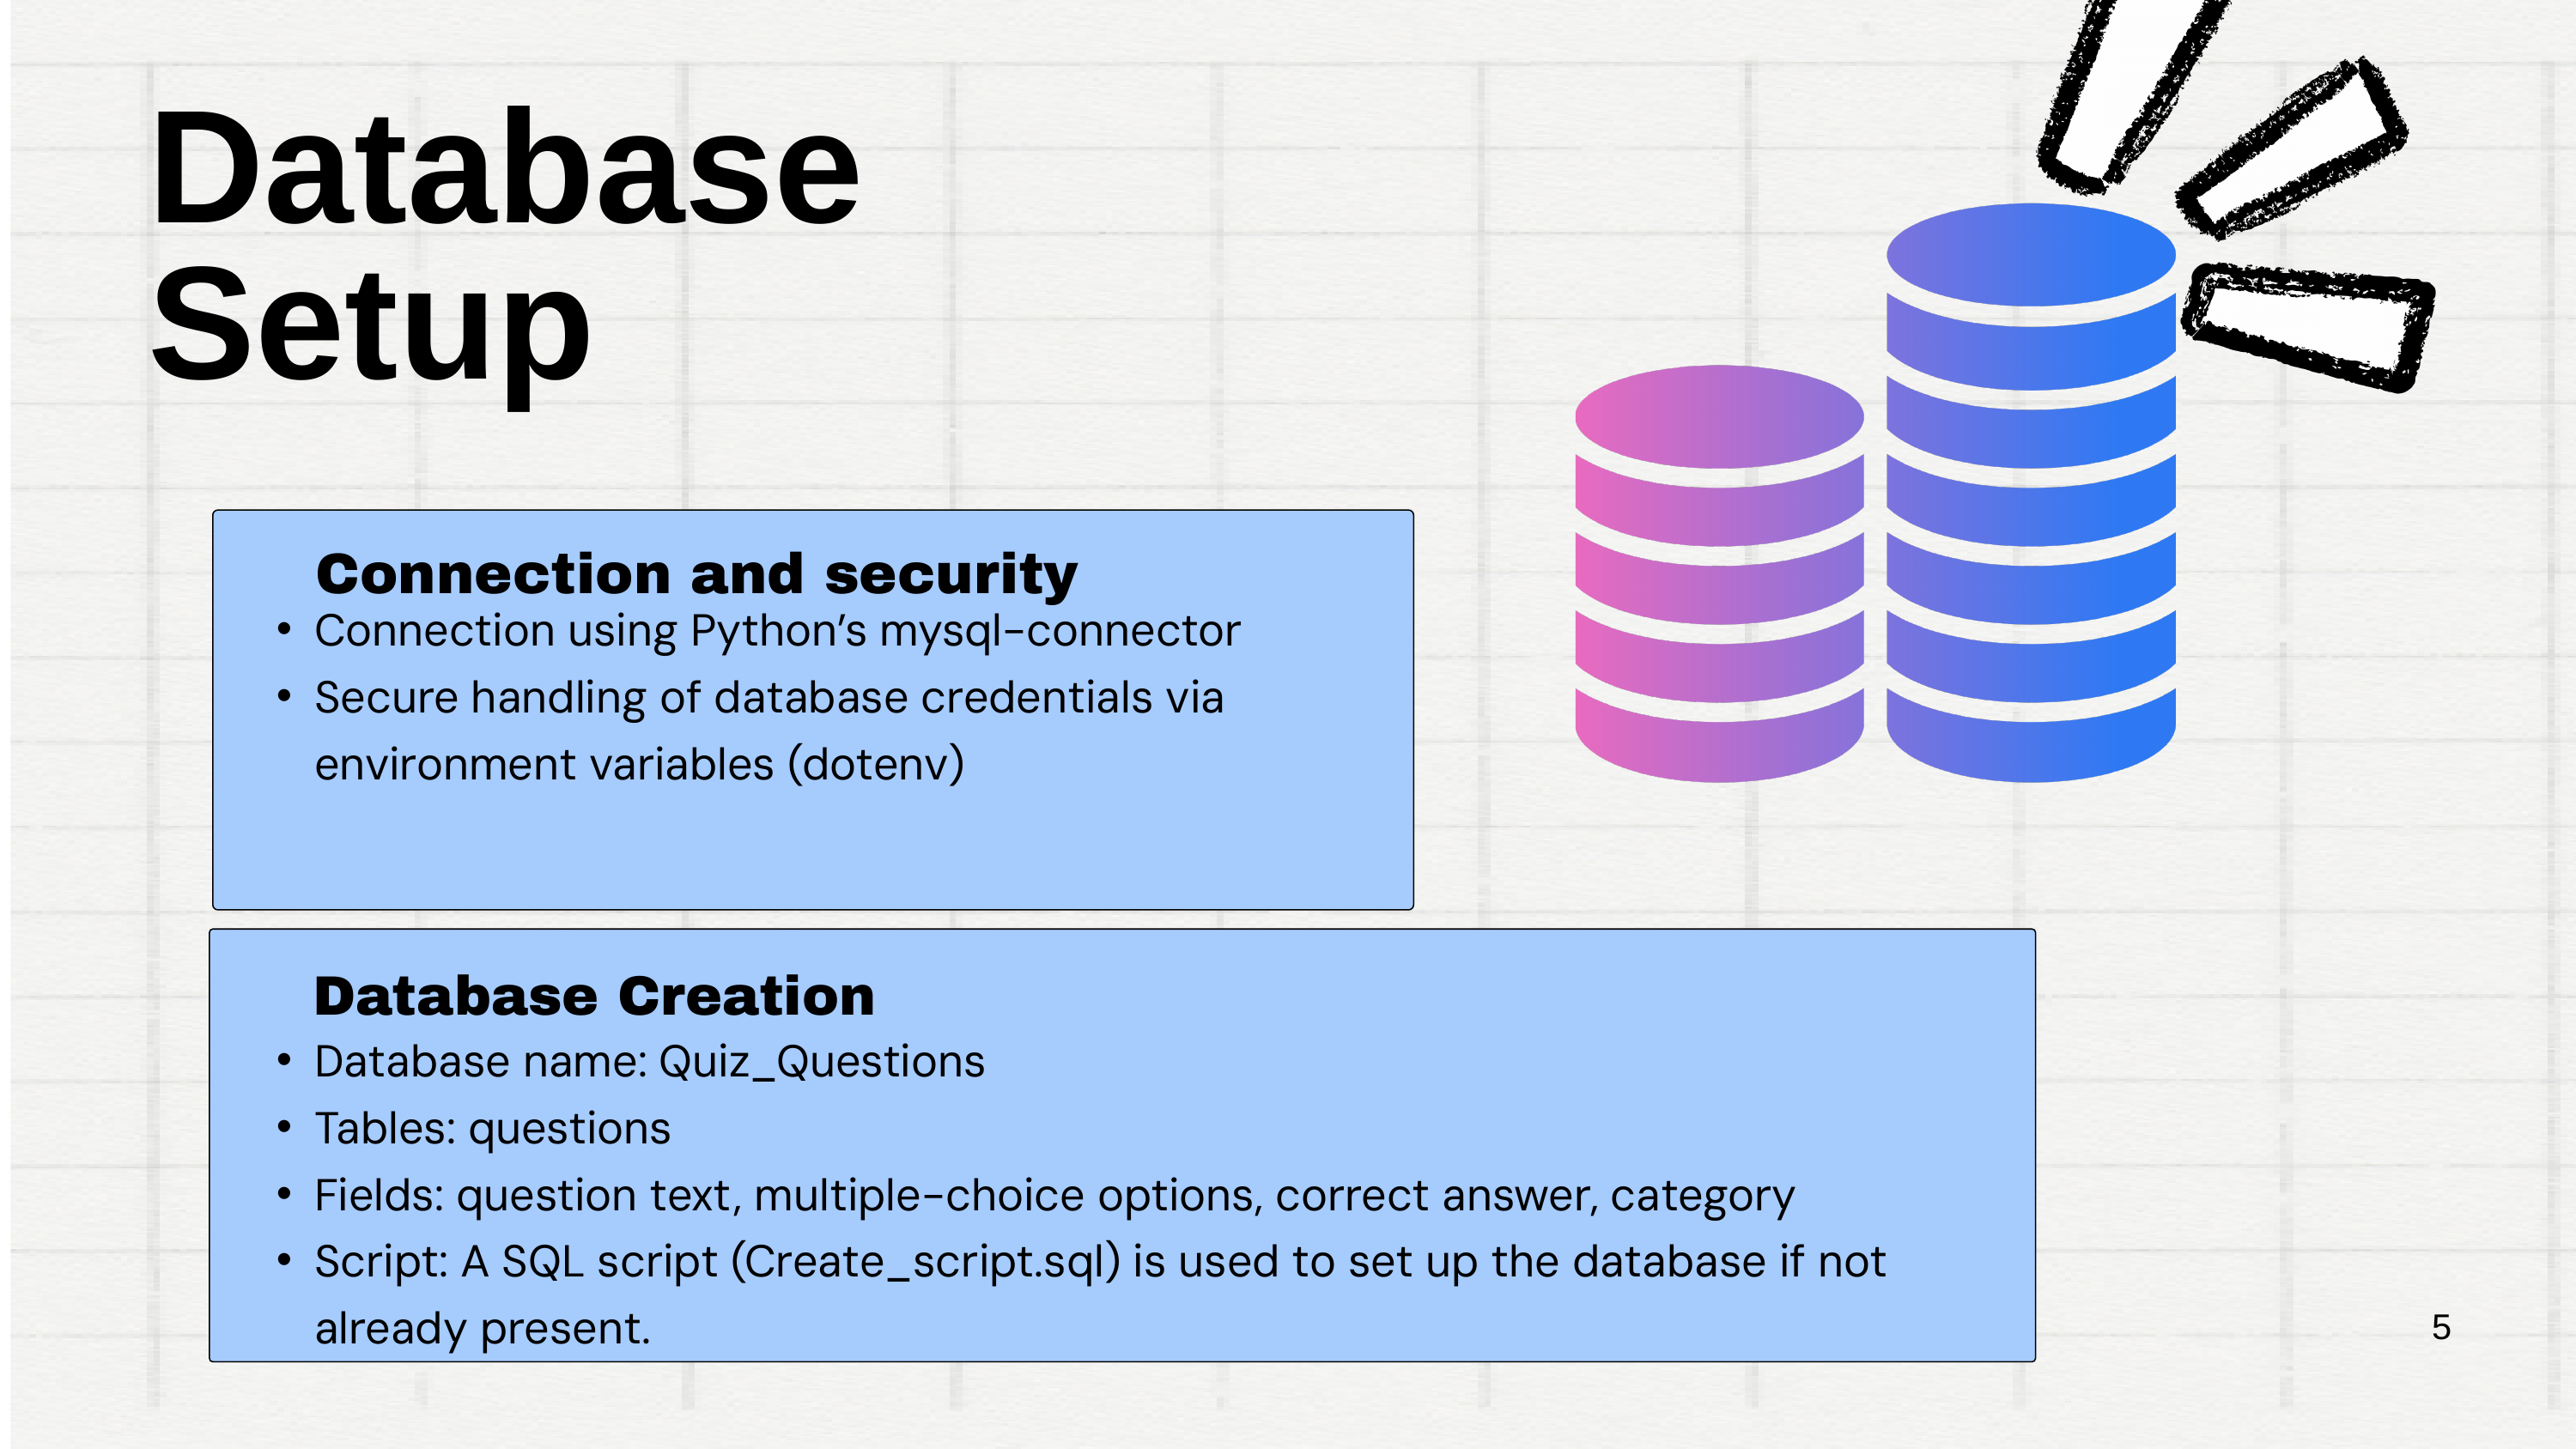

Database Setup

Connection and security
Connection using Python’s mysql-connector
Secure handling of database credentials via environment variables (dotenv)

Database Creation
Database name: Quiz_Questions
Tables: questions
Fields: question text, multiple-choice options, correct answer, category
Script: A SQL script (Create_script.sql) is used to set up the database if not already present.

5